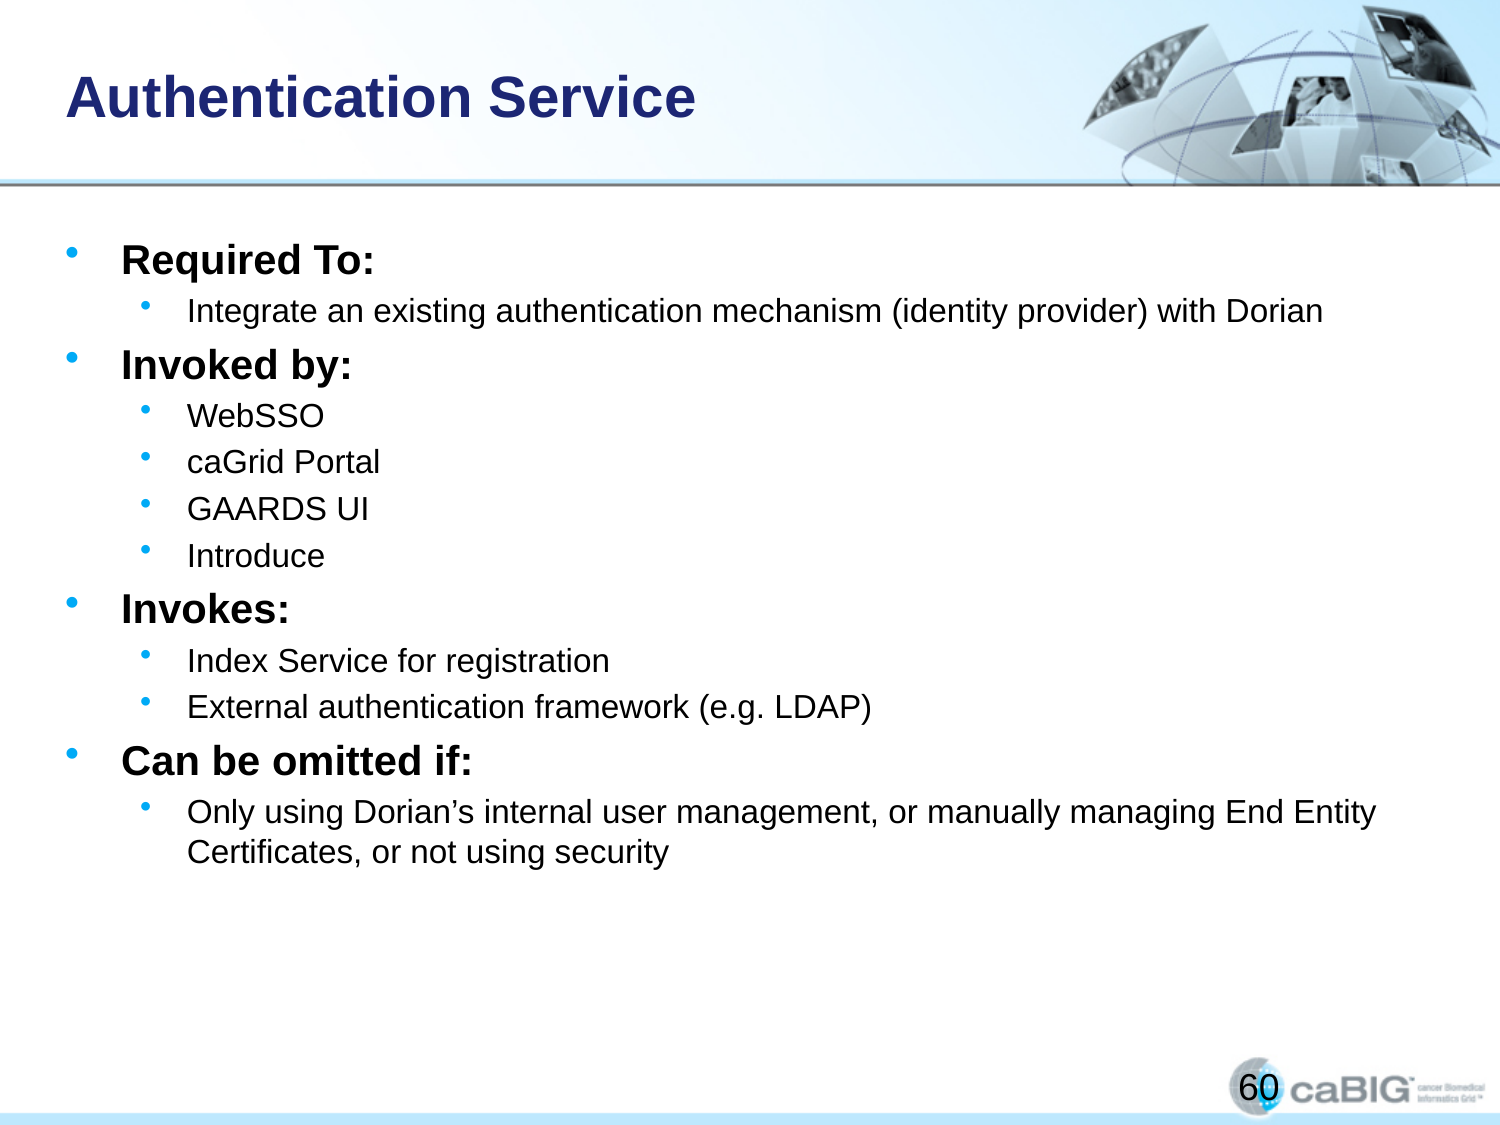

# Authentication Service
Required To:
Integrate an existing authentication mechanism (identity provider) with Dorian
Invoked by:
WebSSO
caGrid Portal
GAARDS UI
Introduce
Invokes:
Index Service for registration
External authentication framework (e.g. LDAP)
Can be omitted if:
Only using Dorian’s internal user management, or manually managing End Entity Certificates, or not using security